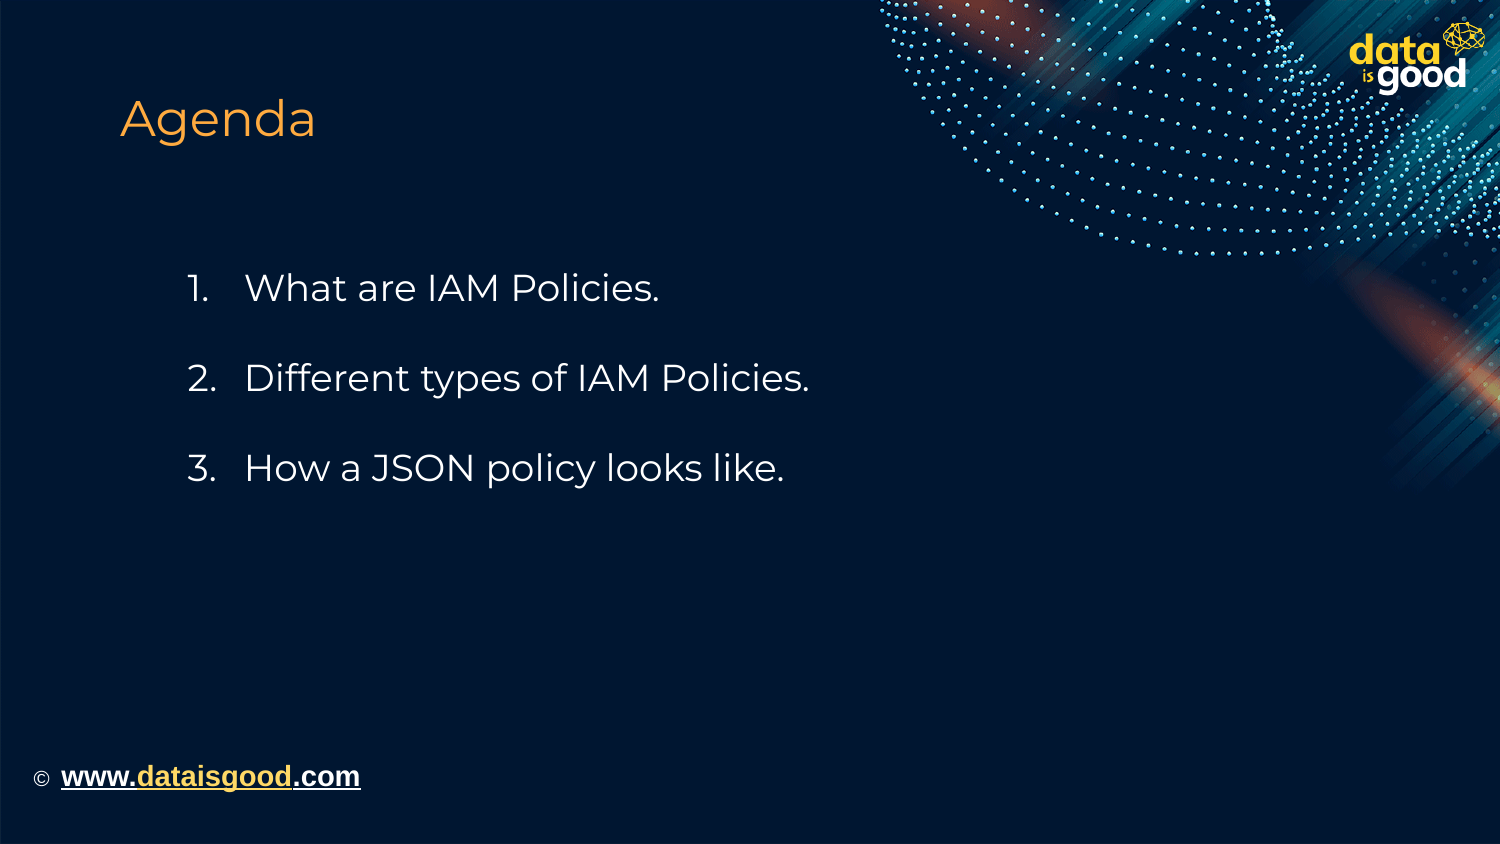

# Agenda
What are IAM Policies.
Different types of IAM Policies.
How a JSON policy looks like.